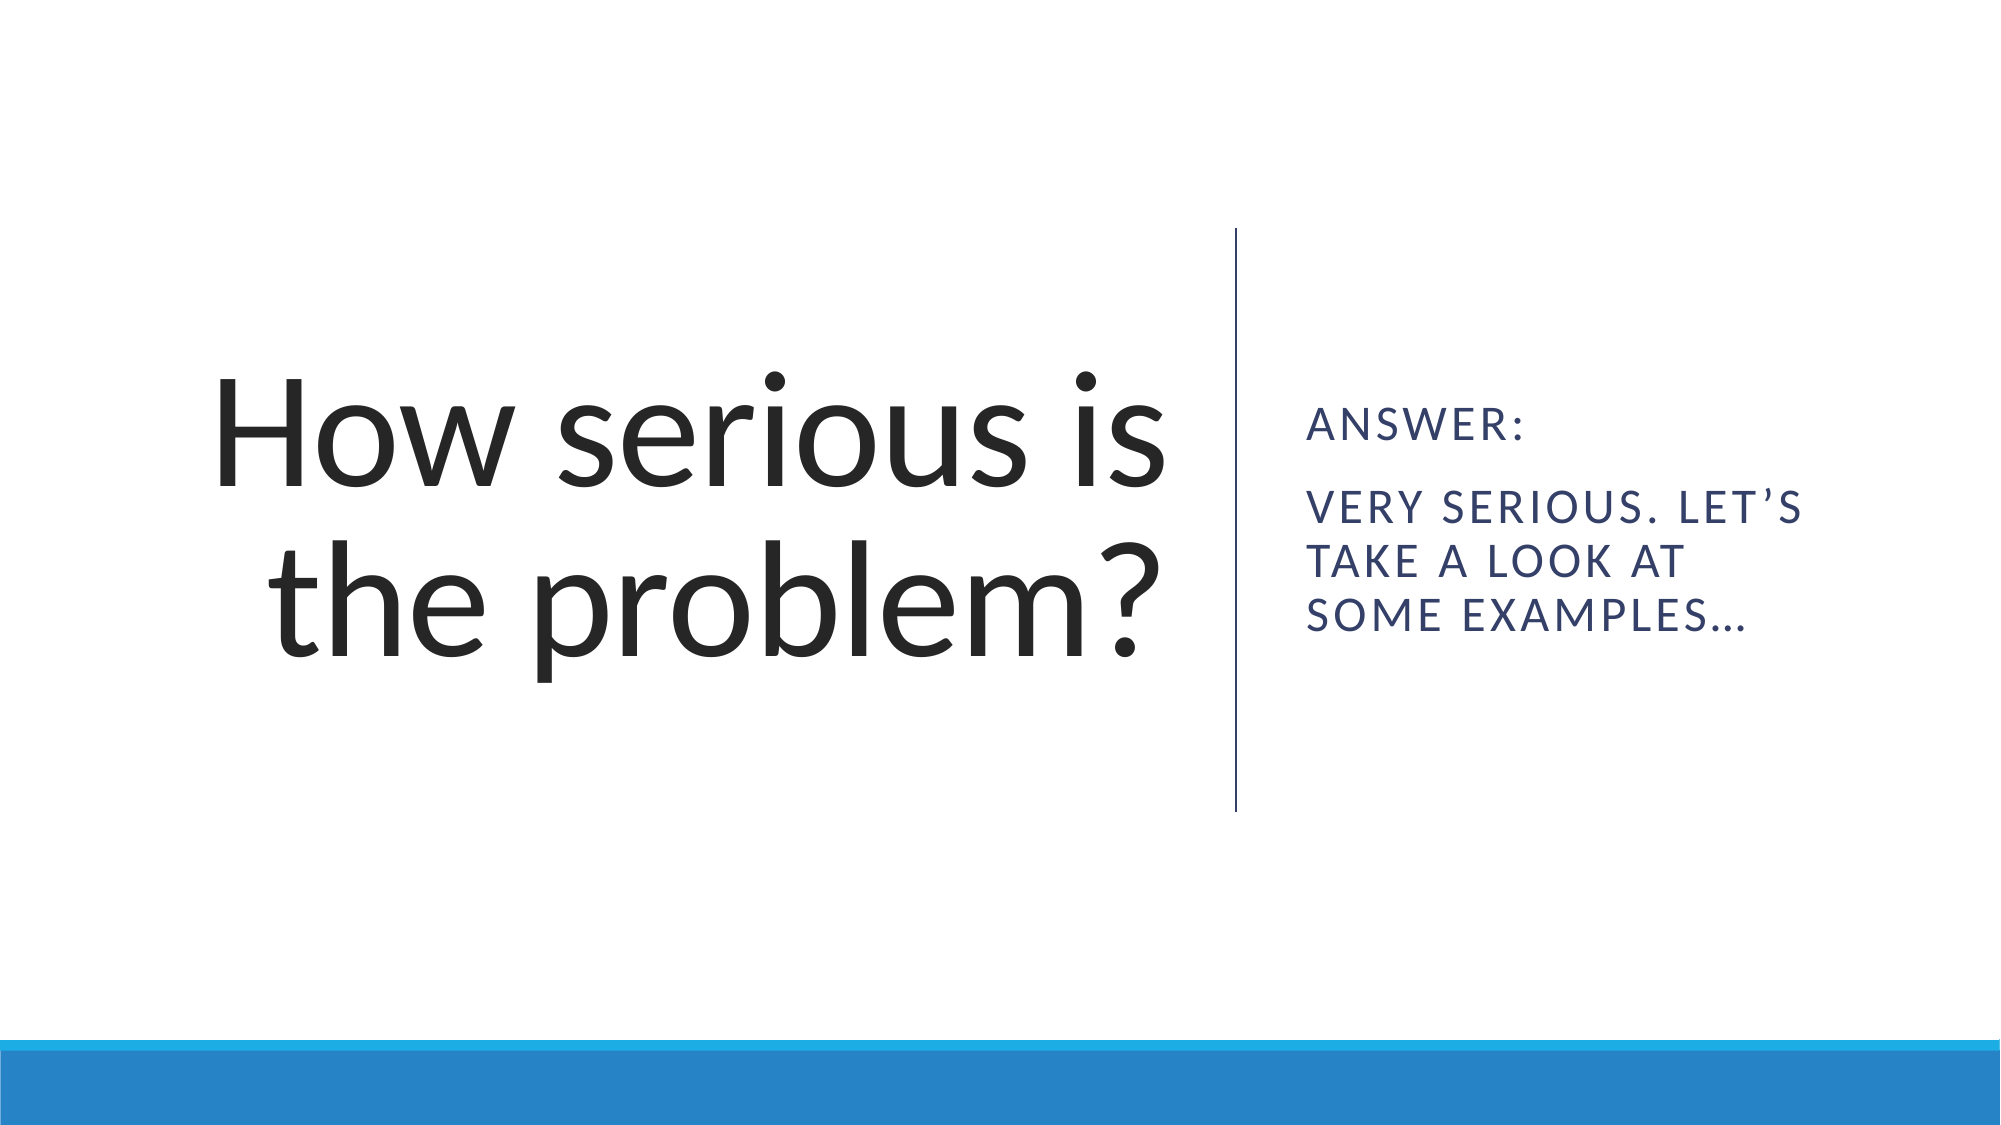

# How serious is the problem?
Answer:
Very serious. Let’s take a look at some examples…